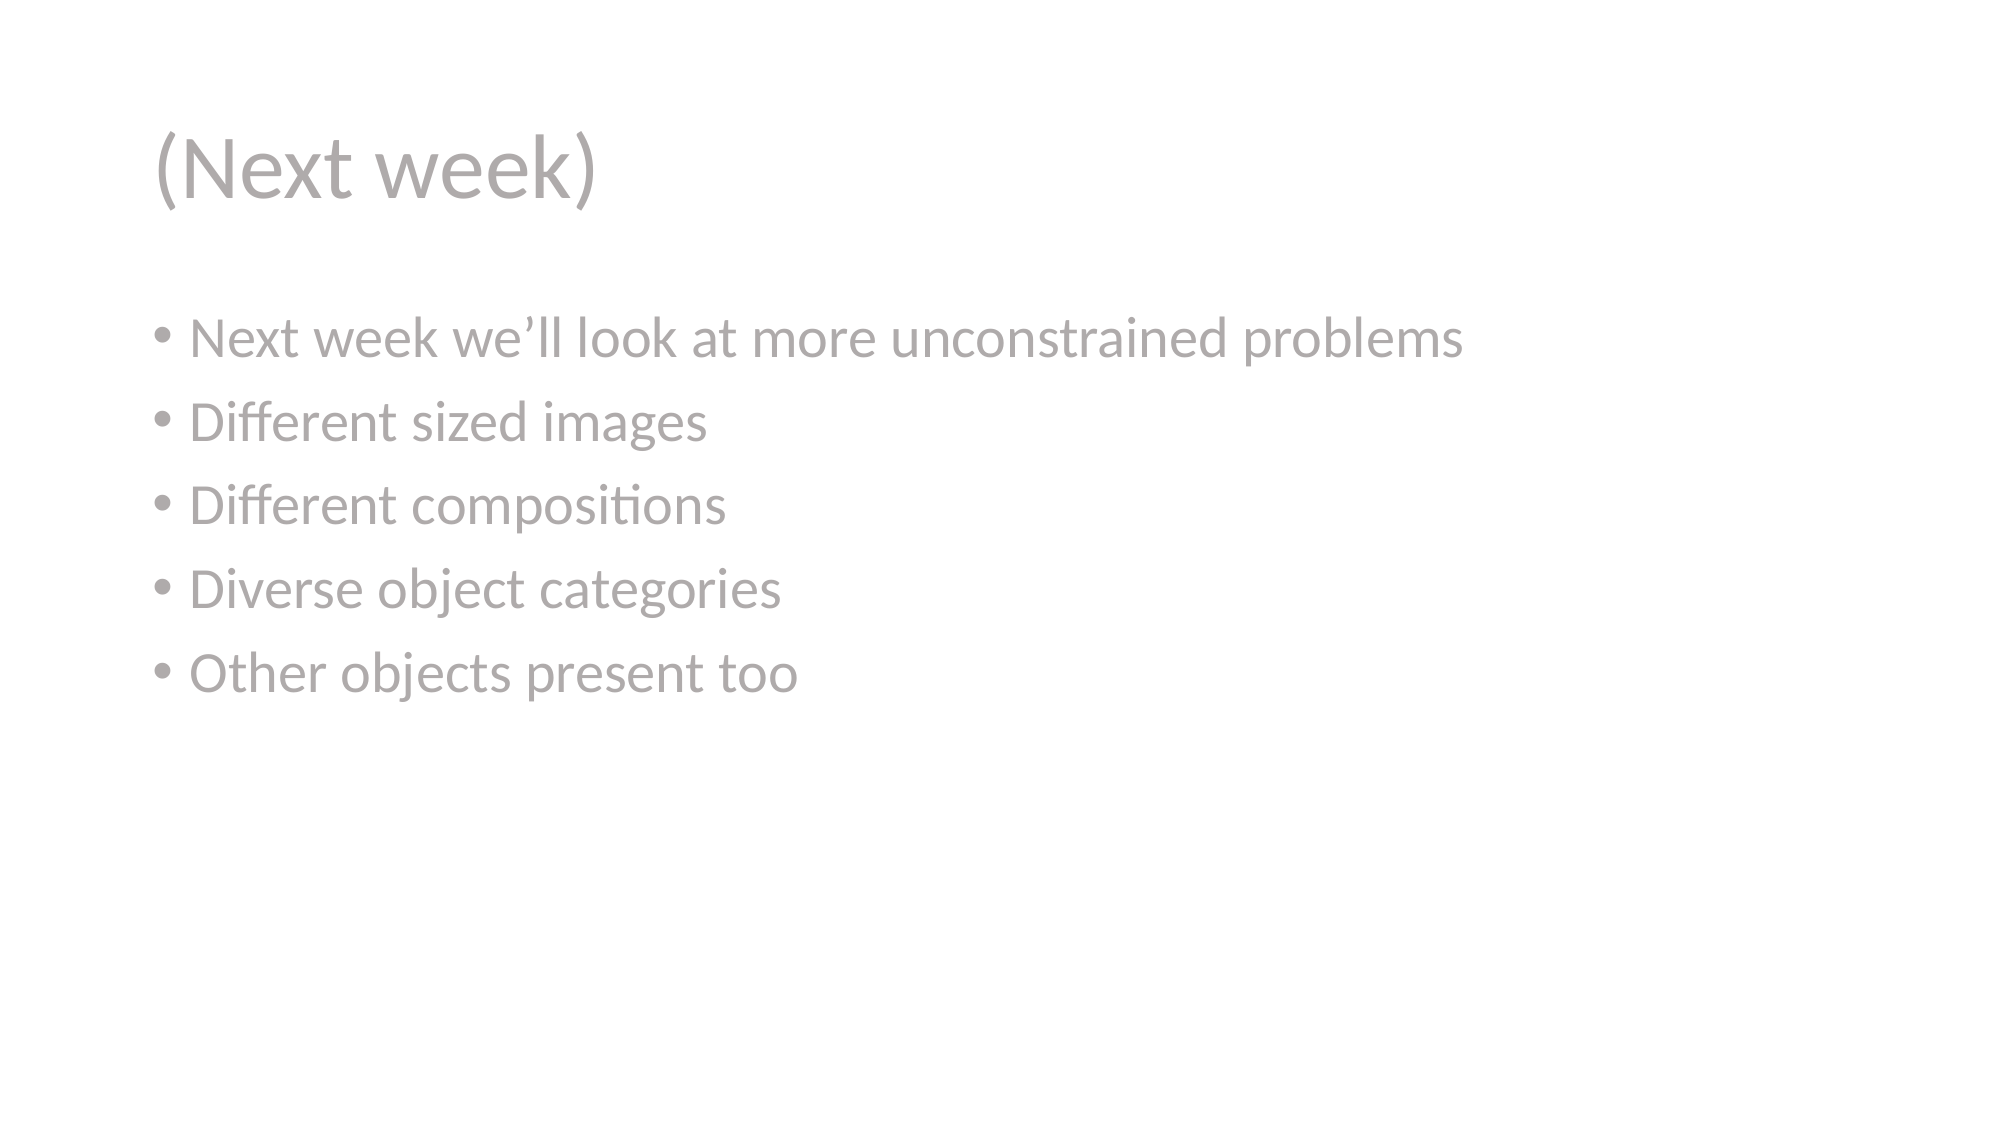

# (Next week)
Next week we’ll look at more unconstrained problems
Different sized images
Different compositions
Diverse object categories
Other objects present too